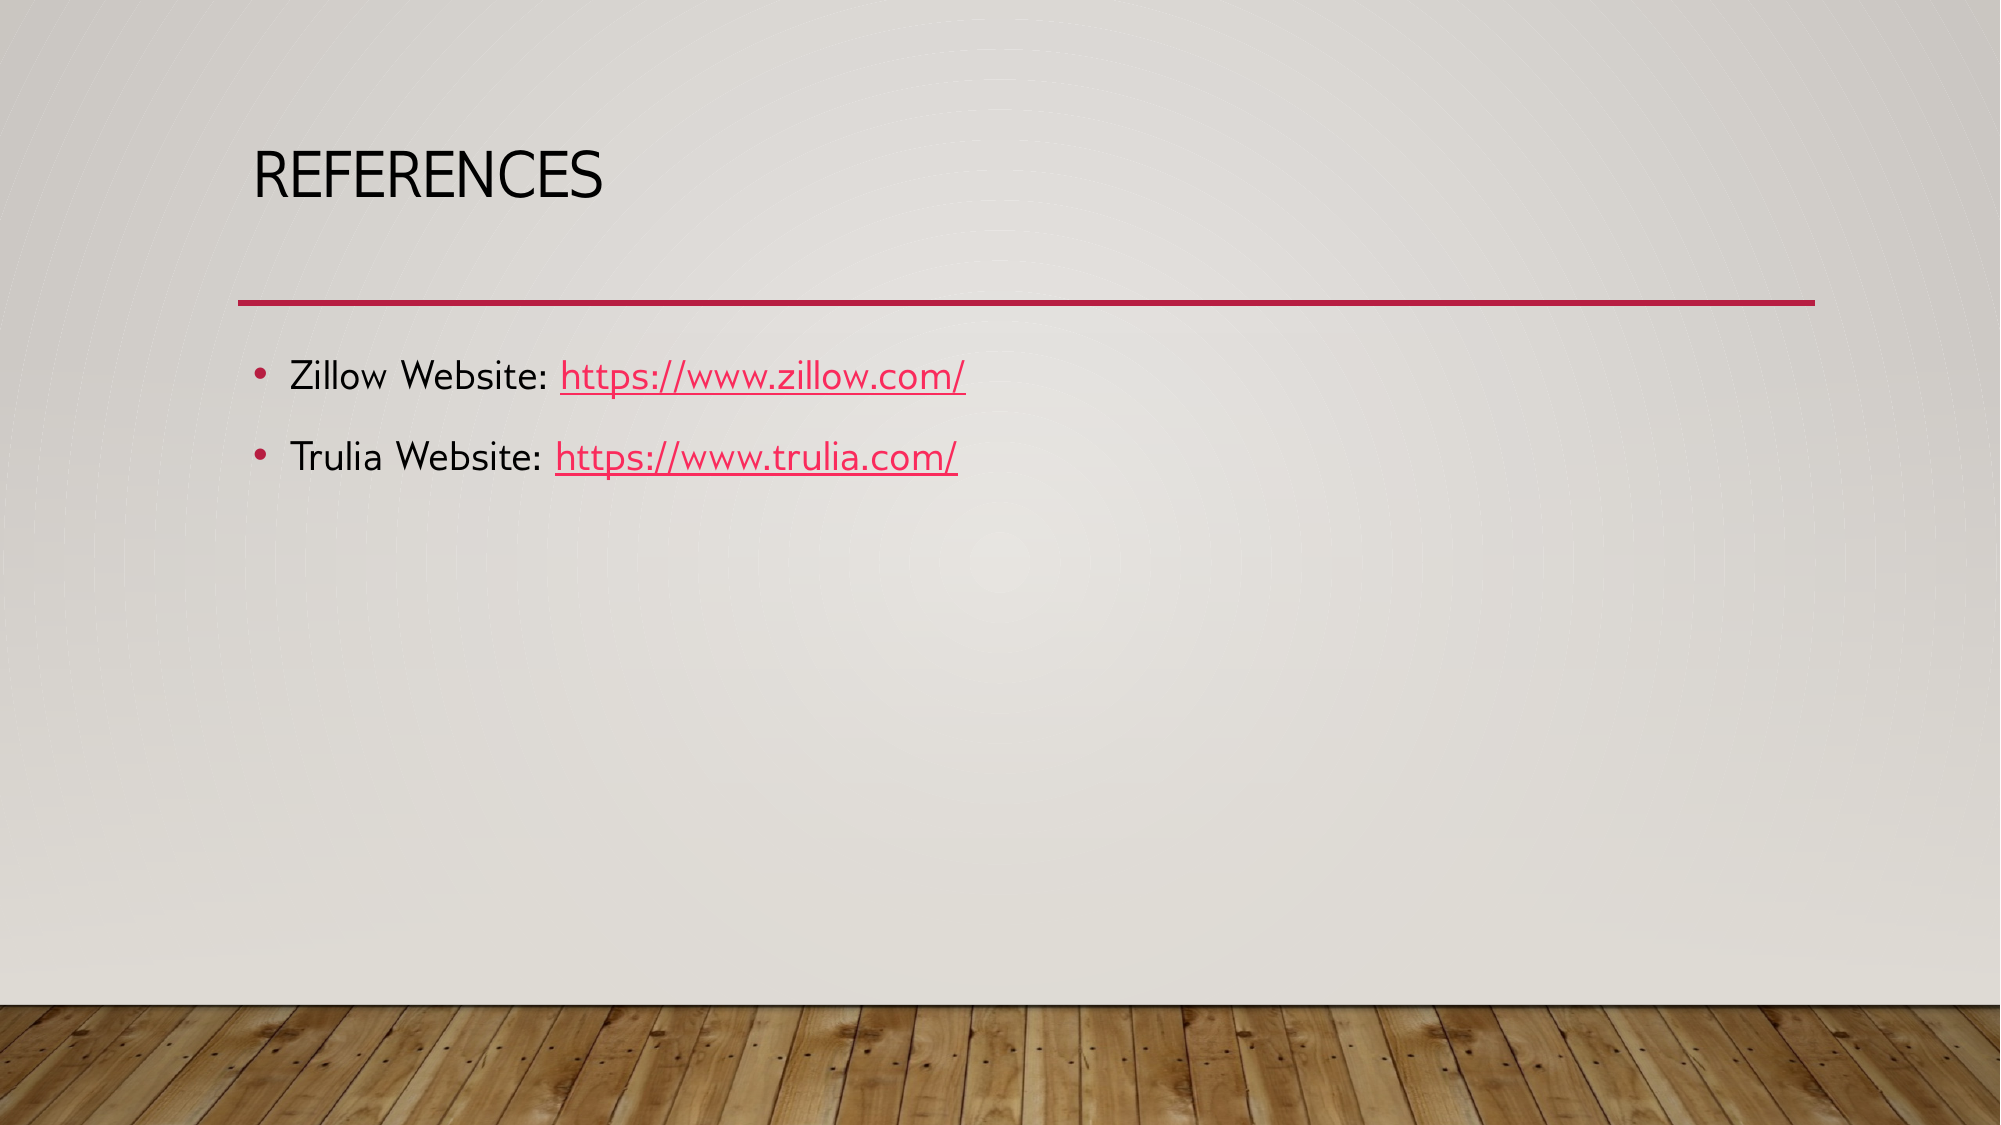

# REFERENCES
Zillow Website: https://www.zillow.com/
Trulia Website: https://www.trulia.com/